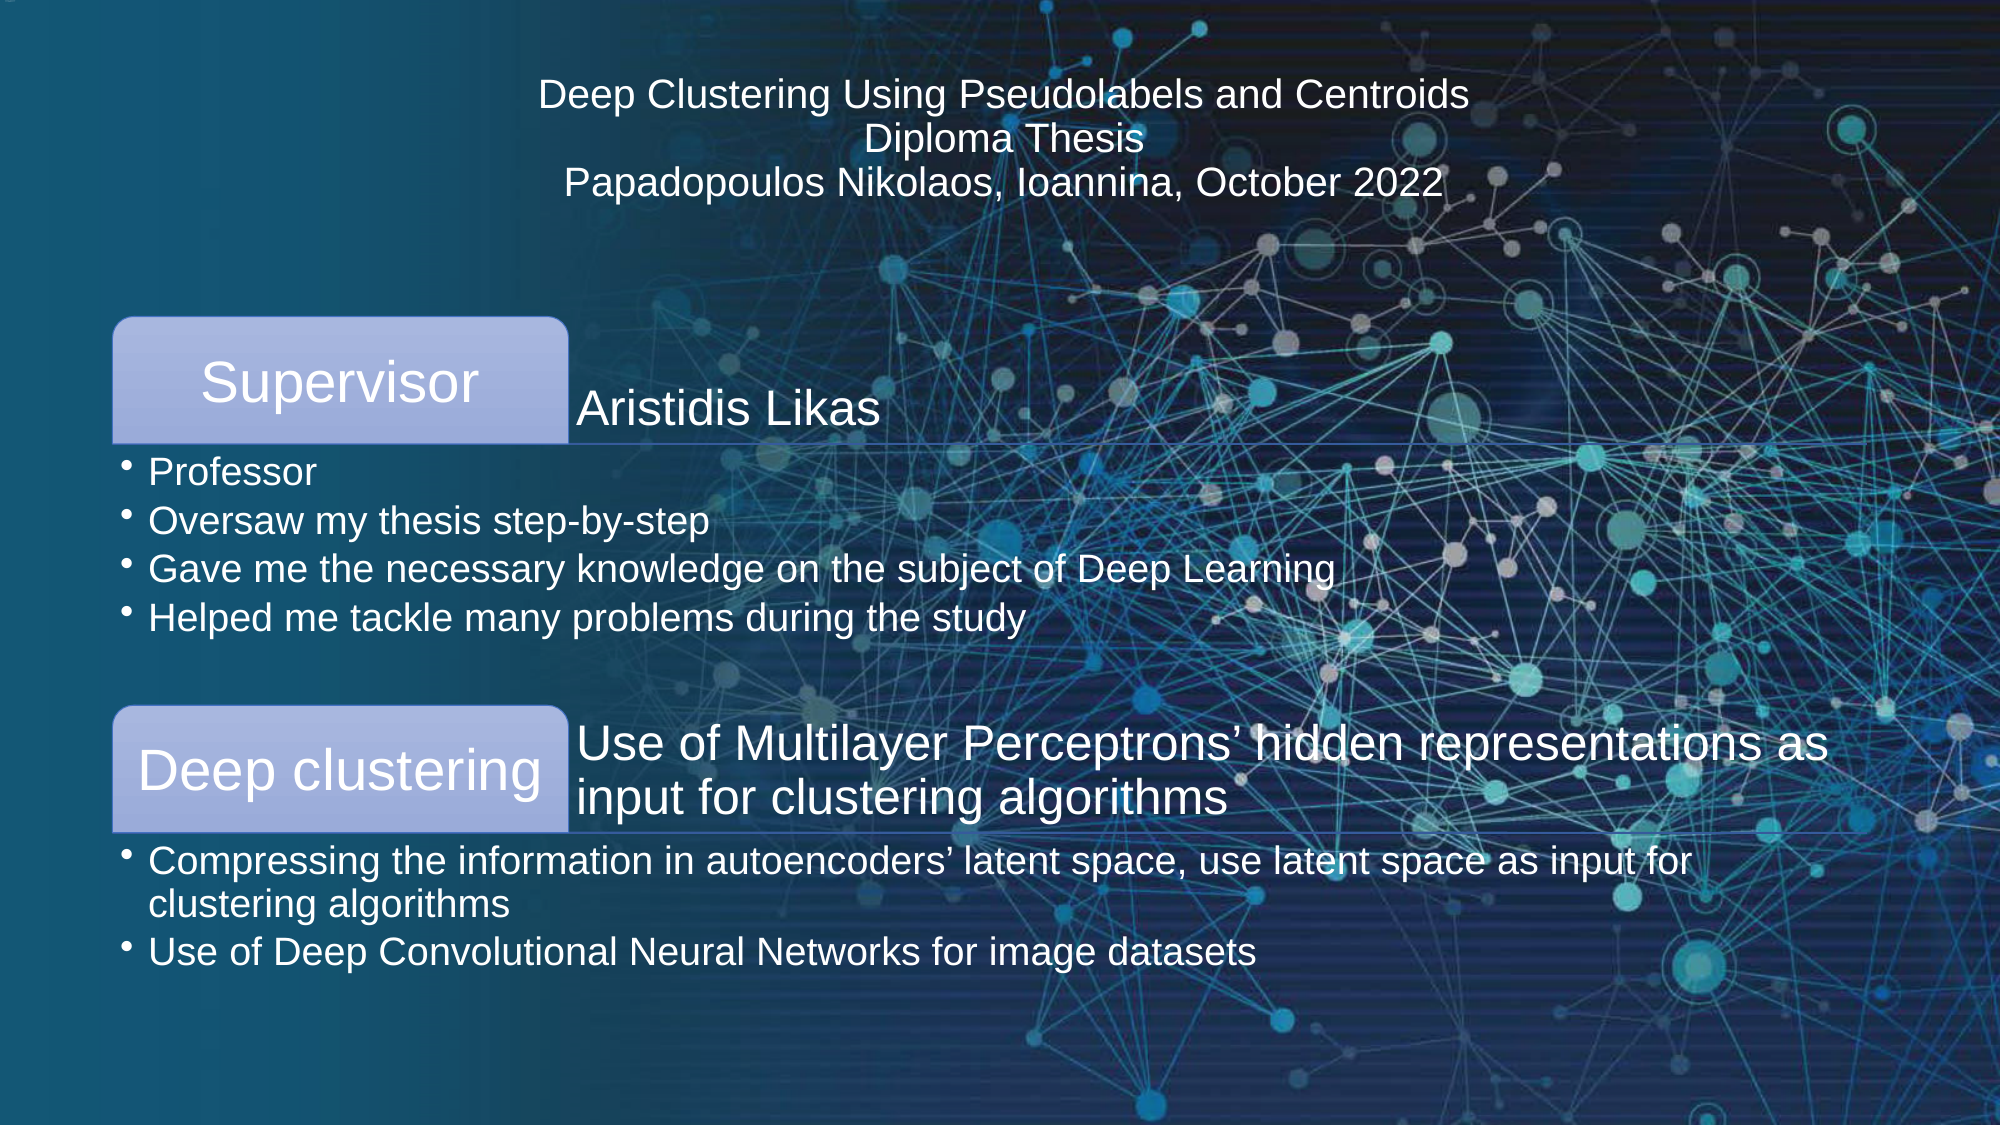

# Deep Clustering Using Pseudolabels and Centroids Diploma Thesis Papadopoulos Nikolaos, Ioannina, October 2022
Aristidis Likas
Supervisor
Professor
Oversaw my thesis step-by-step
Gave me the necessary knowledge on the subject of Deep Learning
Helped me tackle many problems during the study
Use of Multilayer Perceptrons’ hidden representations as input for clustering algorithms
Deep clustering
Compressing the information in autoencoders’ latent space, use latent space as input for clustering algorithms
Use of Deep Convolutional Neural Networks for image datasets